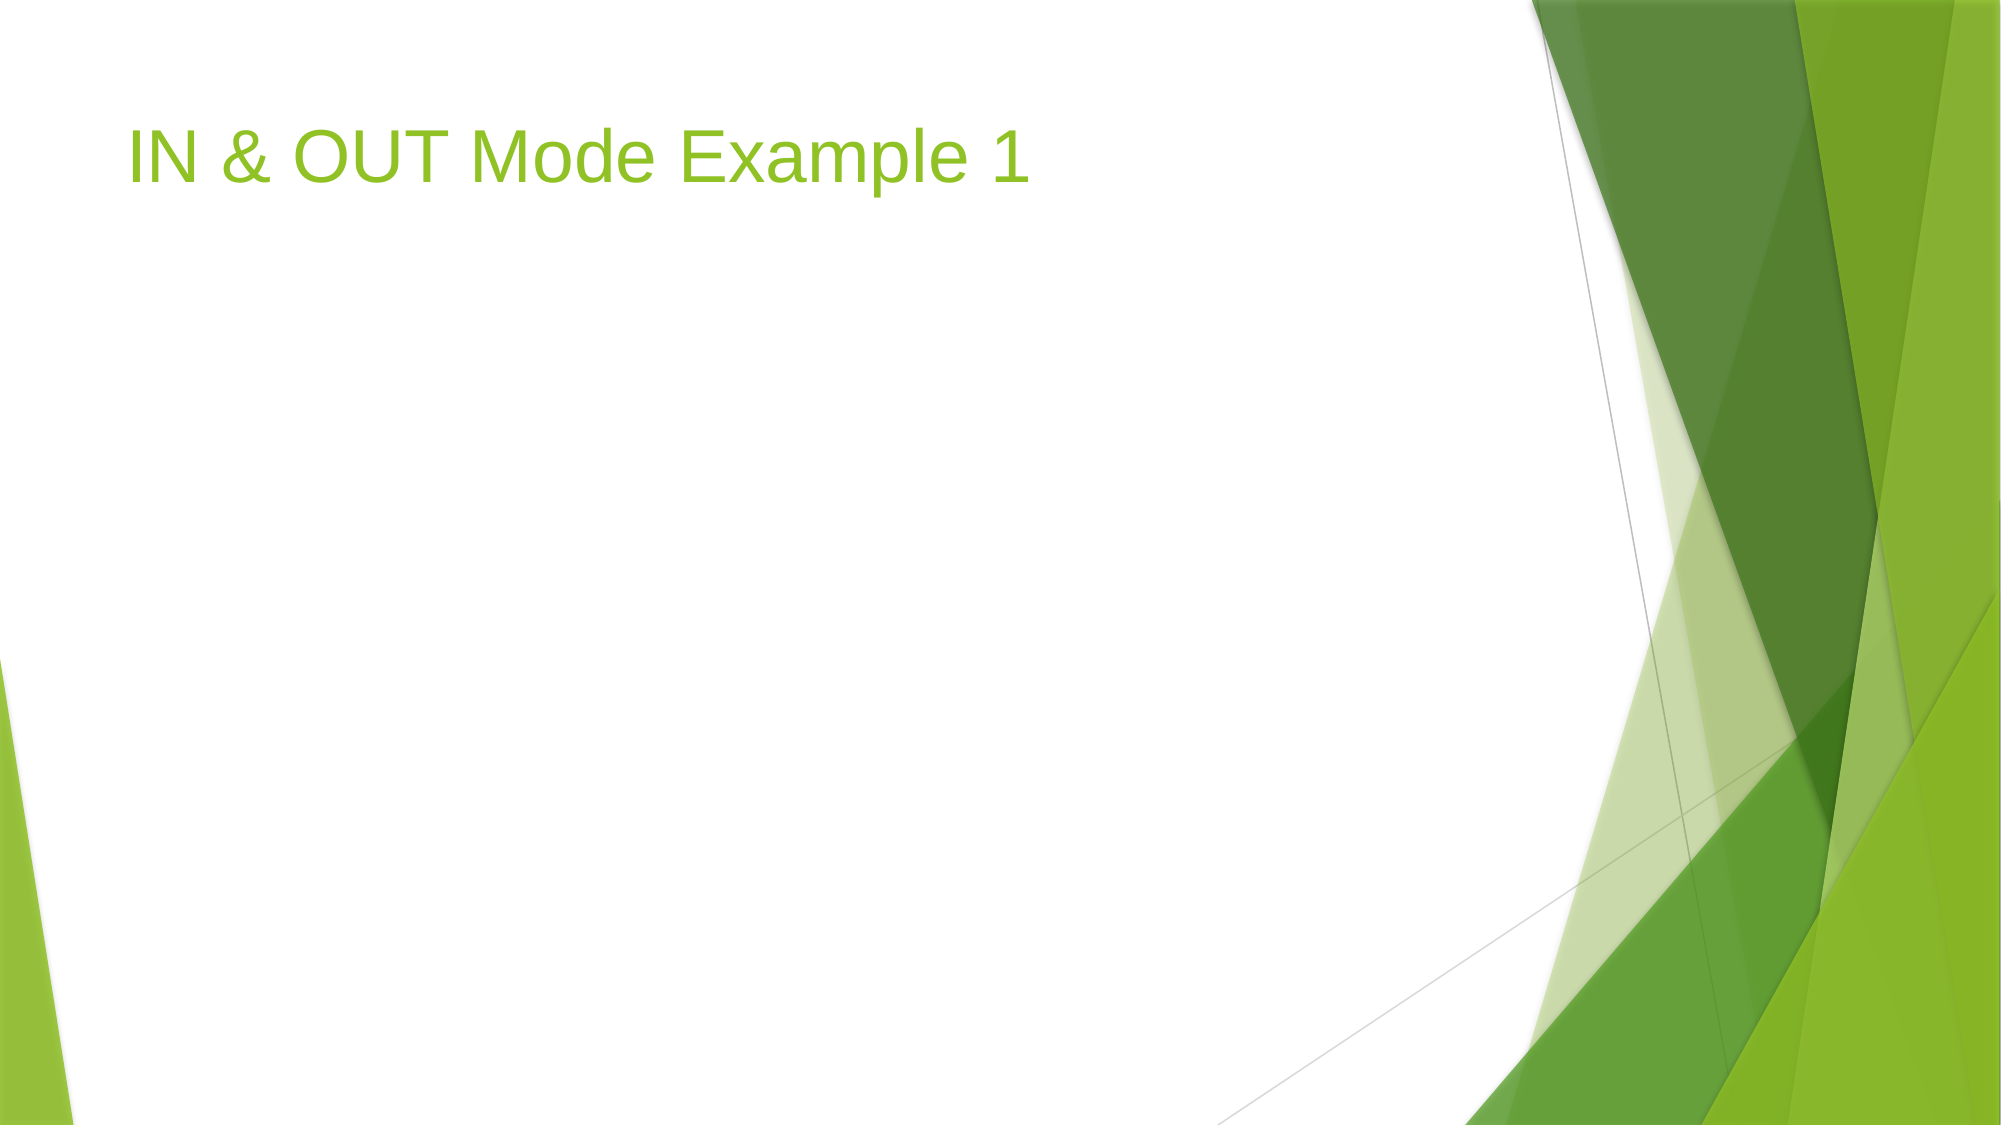

# IN & OUT Mode Example 1